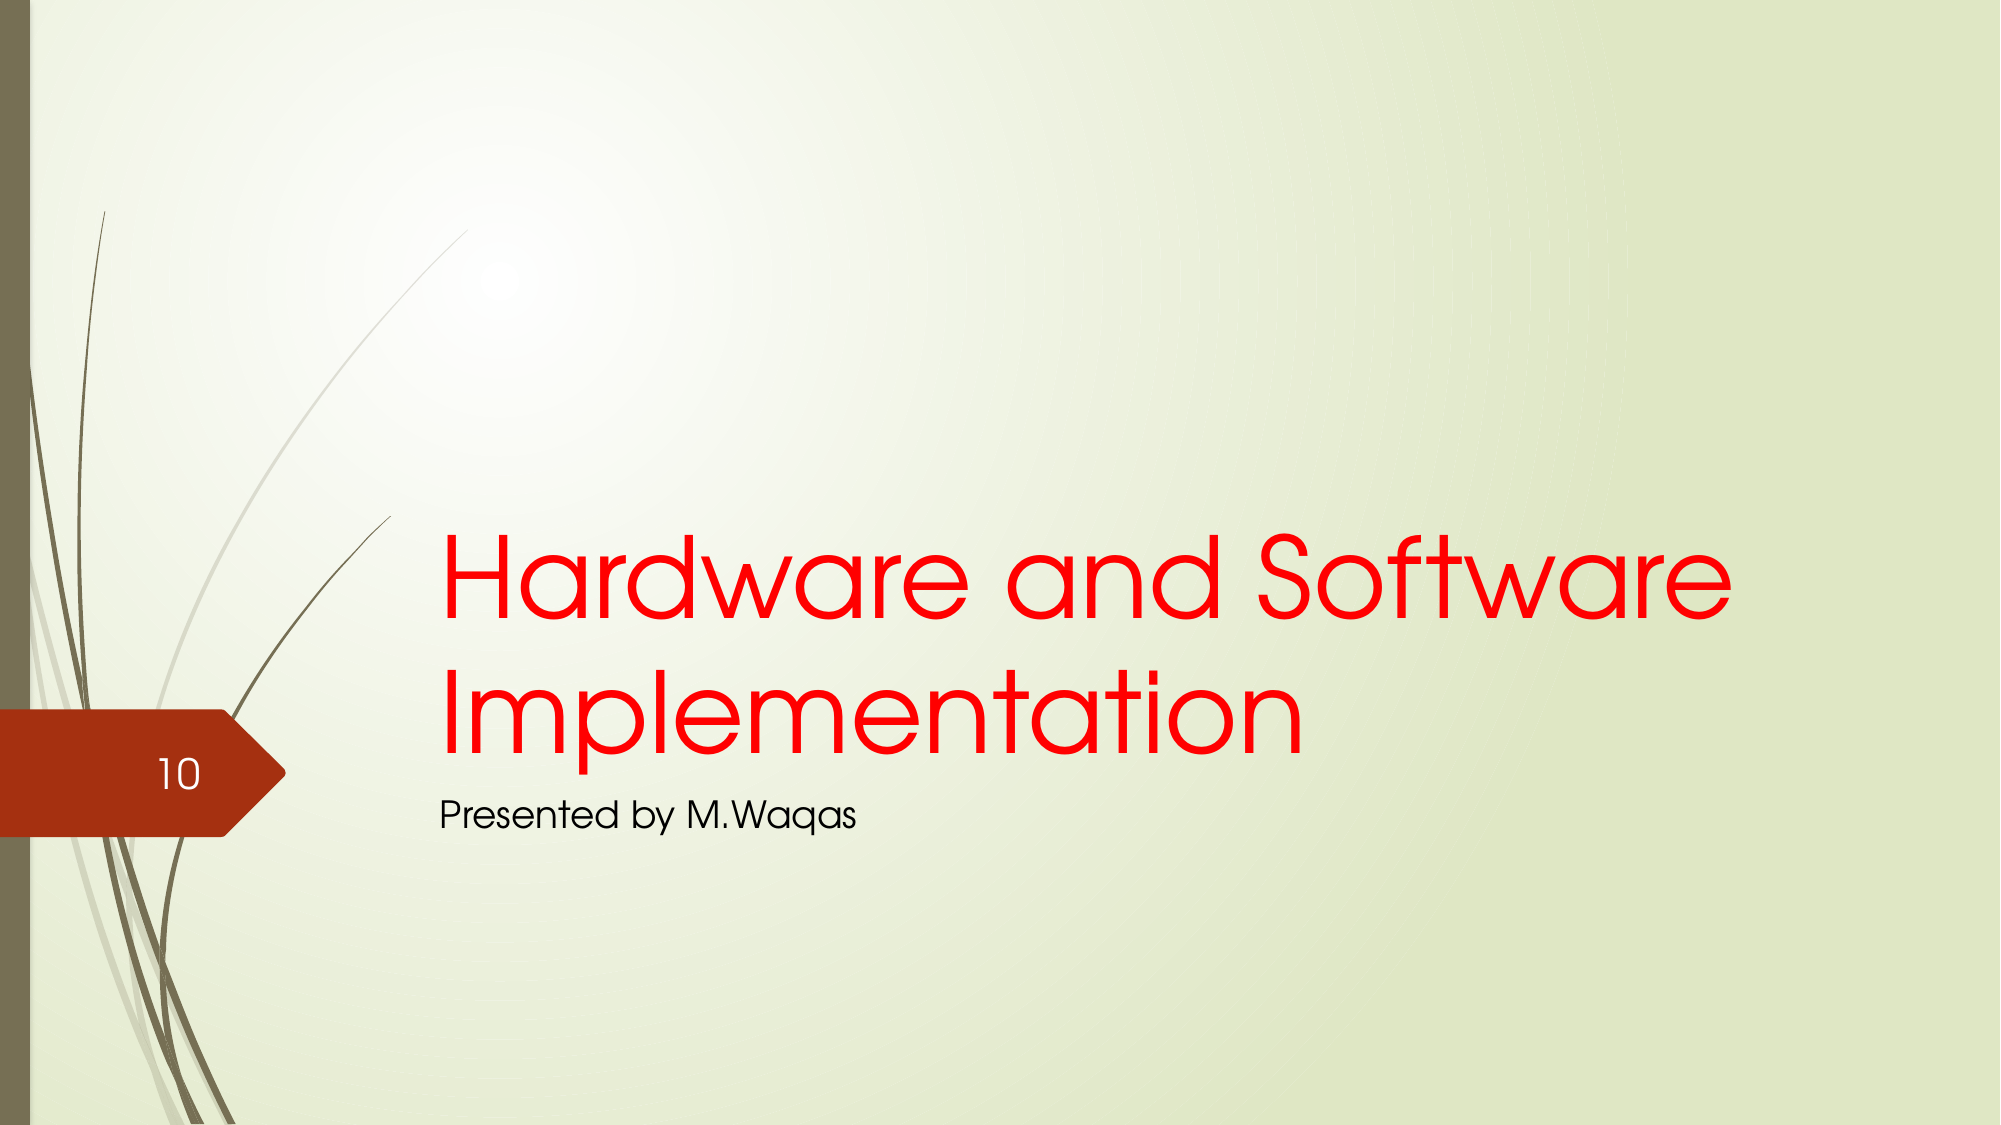

# Hardware and Software Implementation
10
Presented by M.Waqas